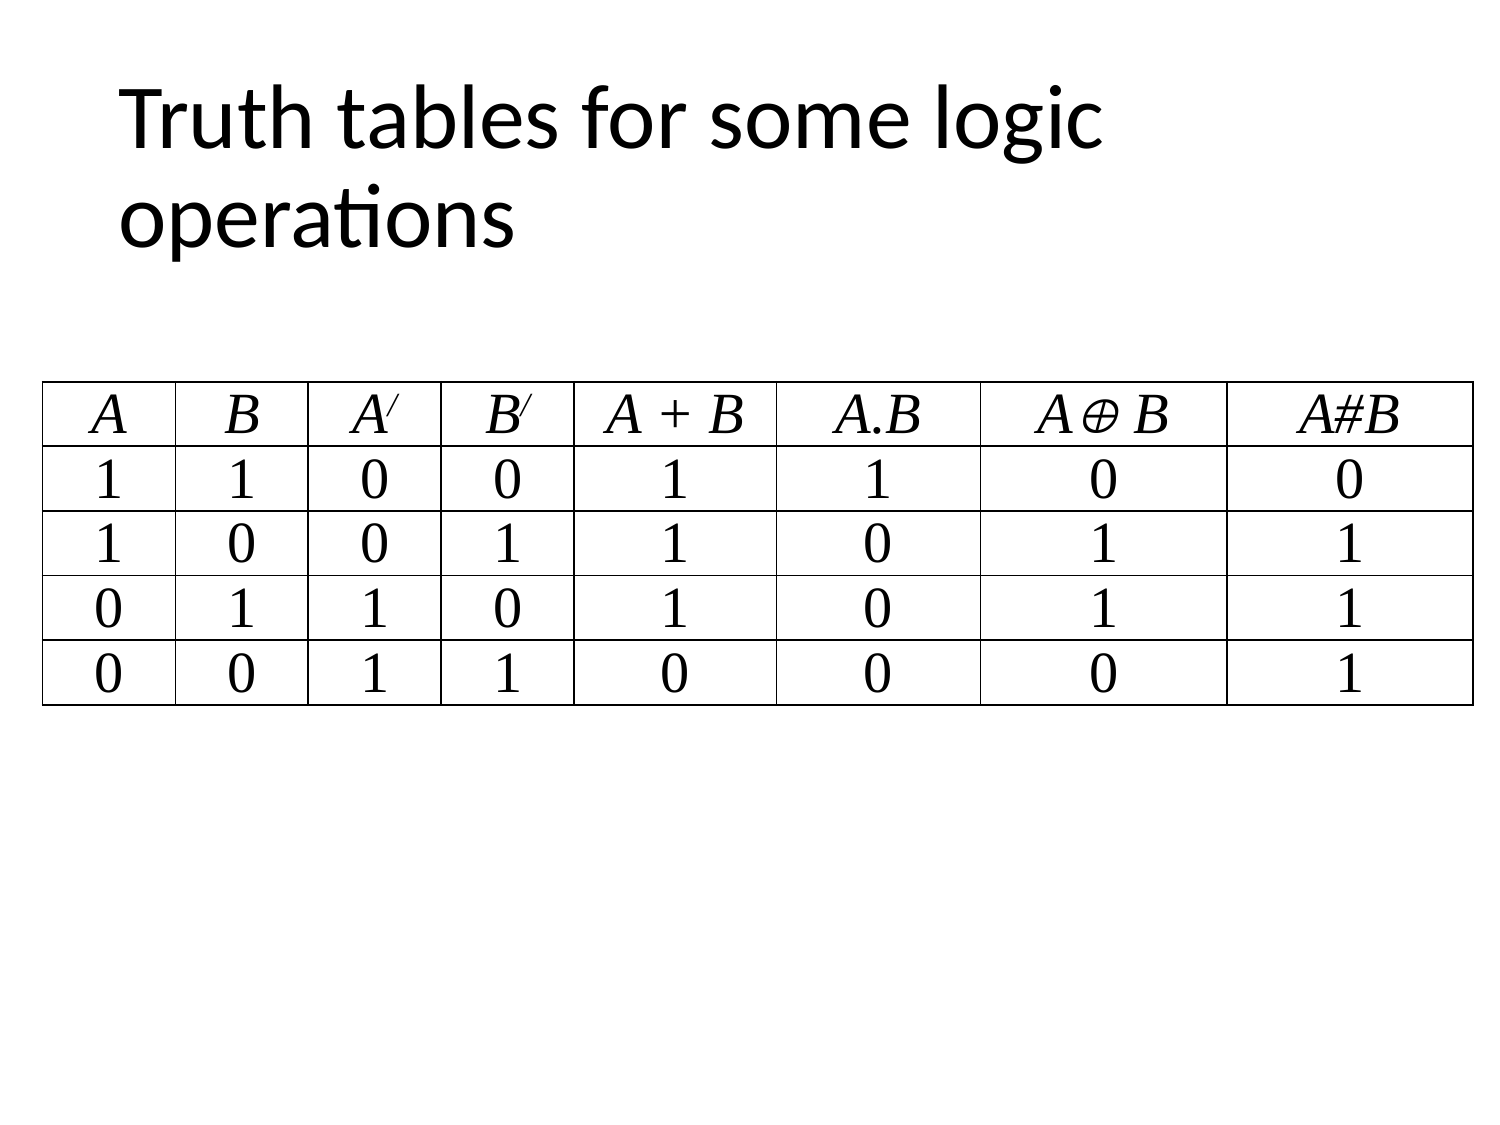

# Truth tables for some logic operations
| A | B | A/ | B/ | A + B | A.B | A⊕ B | A#B |
| --- | --- | --- | --- | --- | --- | --- | --- |
| 1 | 1 | 0 | 0 | 1 | 1 | 0 | 0 |
| 1 | 0 | 0 | 1 | 1 | 0 | 1 | 1 |
| 0 | 1 | 1 | 0 | 1 | 0 | 1 | 1 |
| 0 | 0 | 1 | 1 | 0 | 0 | 0 | 1 |